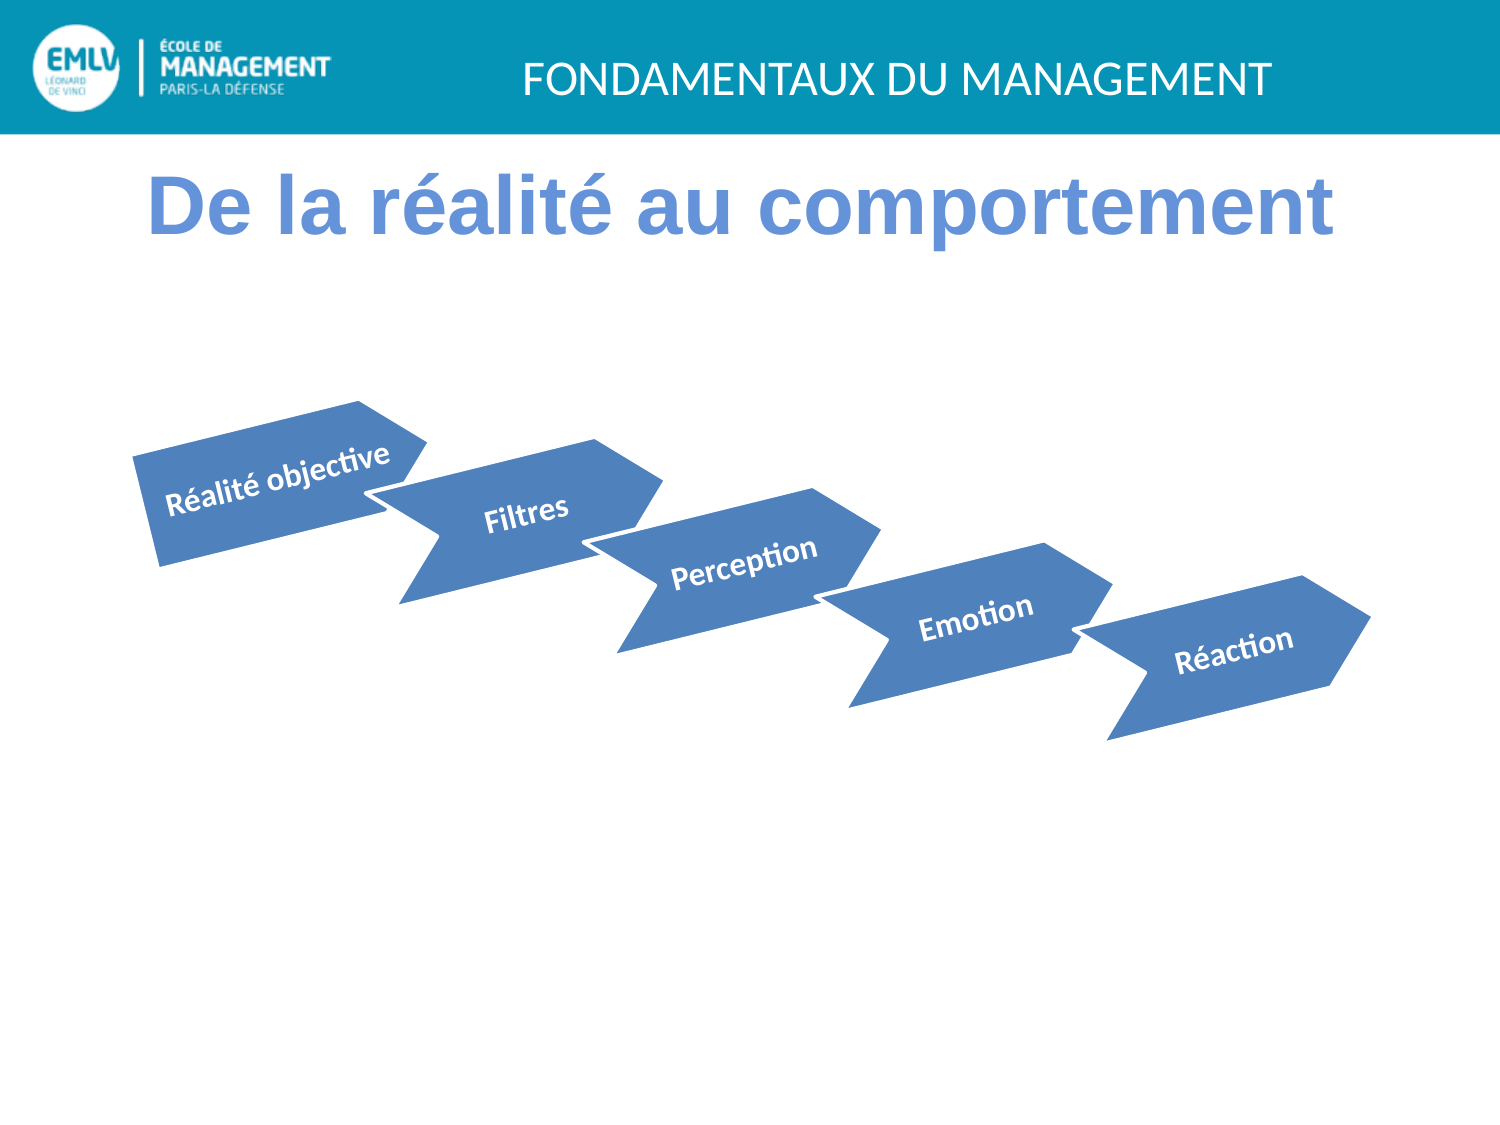

De la réalité au comportement
Réalité objective
Filtres
Perception
Emotion
Réaction